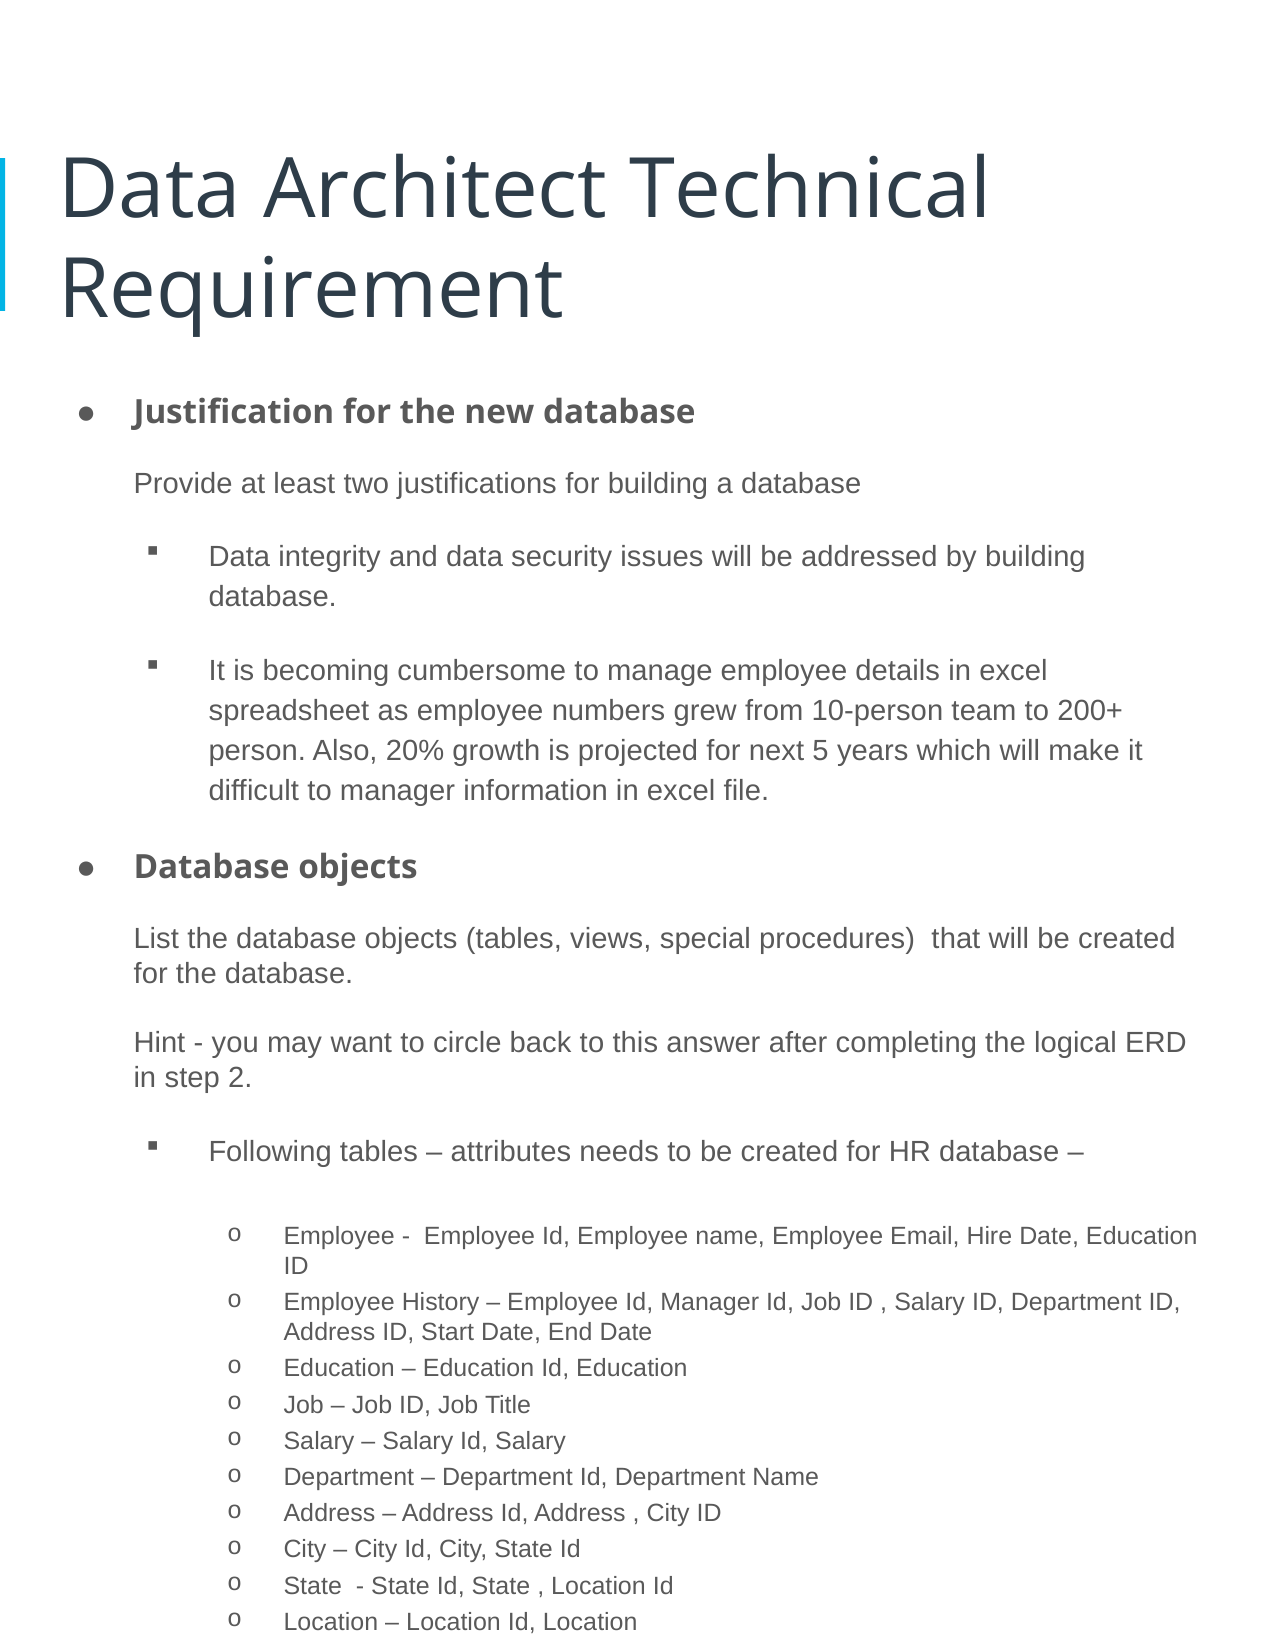

# Data Architect Technical Requirement
Justification for the new database
Provide at least two justifications for building a database
Data integrity and data security issues will be addressed by building database.
It is becoming cumbersome to manage employee details in excel spreadsheet as employee numbers grew from 10-person team to 200+ person. Also, 20% growth is projected for next 5 years which will make it difficult to manager information in excel file.
Database objects
List the database objects (tables, views, special procedures)  that will be created for the database.

Hint - you may want to circle back to this answer after completing the logical ERD in step 2.
Following tables – attributes needs to be created for HR database –

Employee -  Employee Id, Employee name, Employee Email, Hire Date, Education ID
Employee History – Employee Id, Manager Id, Job ID , Salary ID, Department ID, Address ID, Start Date, End Date
Education – Education Id, Education
Job – Job ID, Job Title
Salary – Salary Id, Salary
Department – Department Id, Department Name
Address – Address Id, Address , City ID
City – City Id, City, State Id
State  - State Id, State , Location Id
Location – Location Id, Location